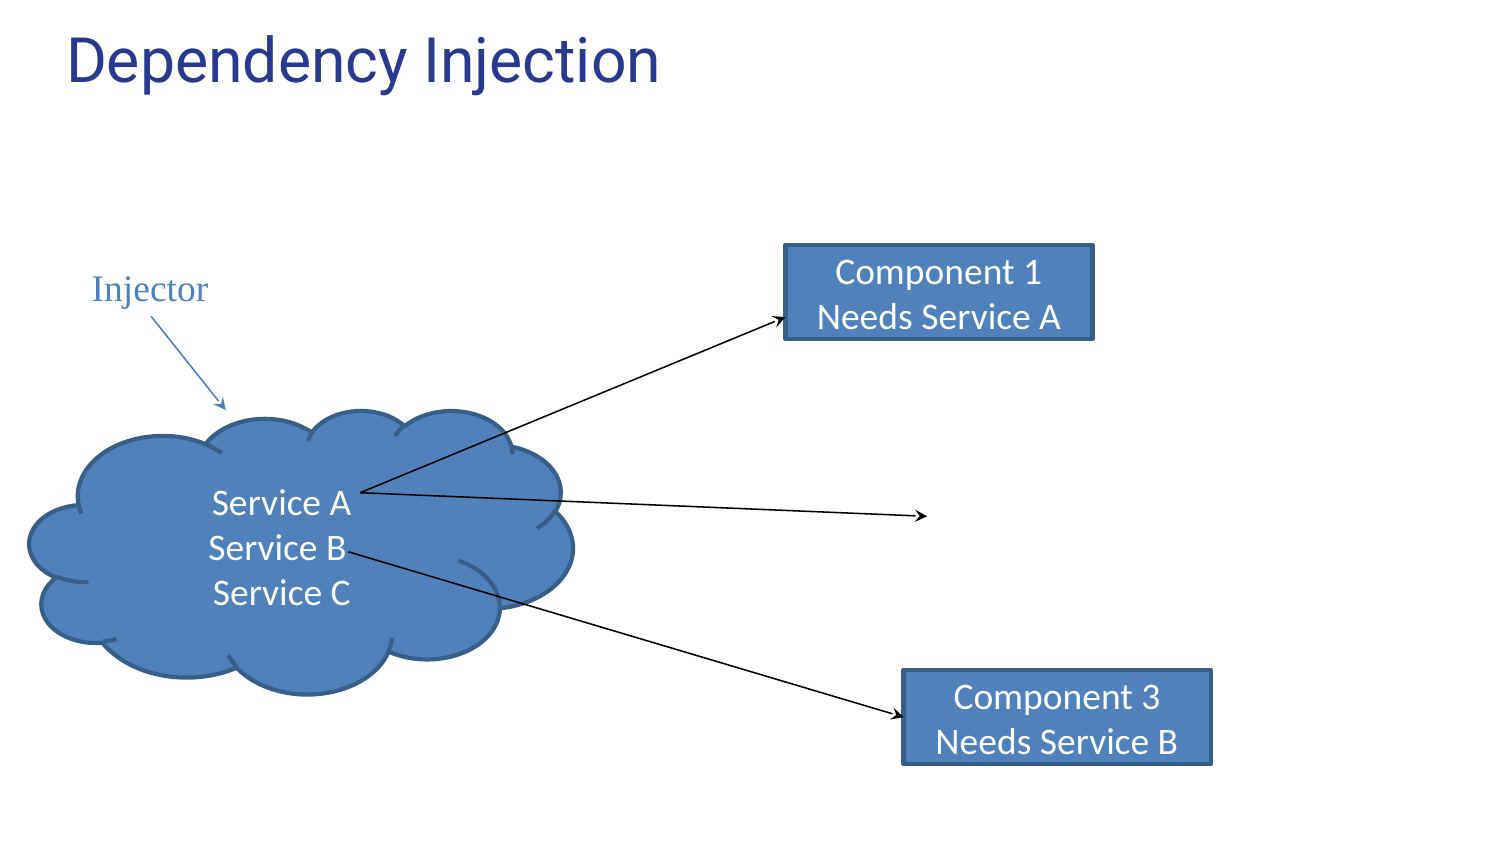

# Dependency Injection

Component 1 Needs Service A
Injector
Service A
Service B
Service C
Component 3 Needs Service B